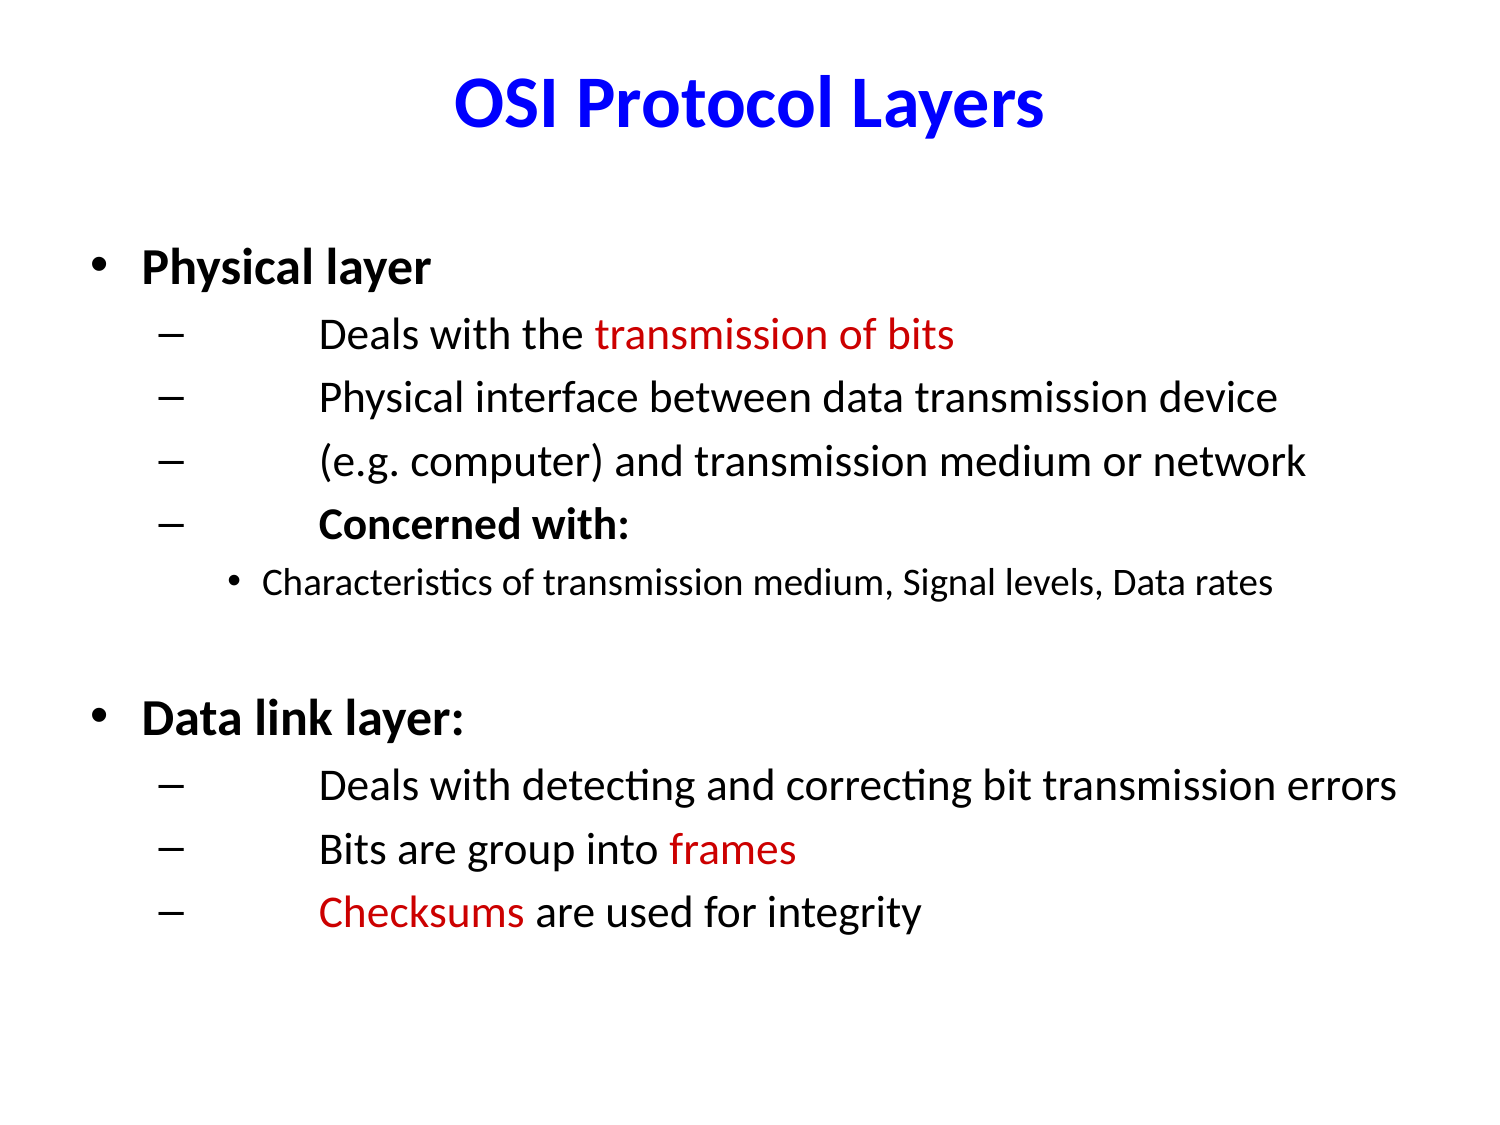

# OSI Protocol Layers
Physical layer
	Deals with the transmission of bits
	Physical interface between data transmission device
	(e.g. computer) and transmission medium or network
	Concerned with:
Characteristics of transmission medium, Signal levels, Data rates

Data link layer:
	Deals with detecting and correcting bit transmission errors
	Bits are group into frames
	Checksums are used for integrity

Unit-3 /  Dr Komarasamy G
261